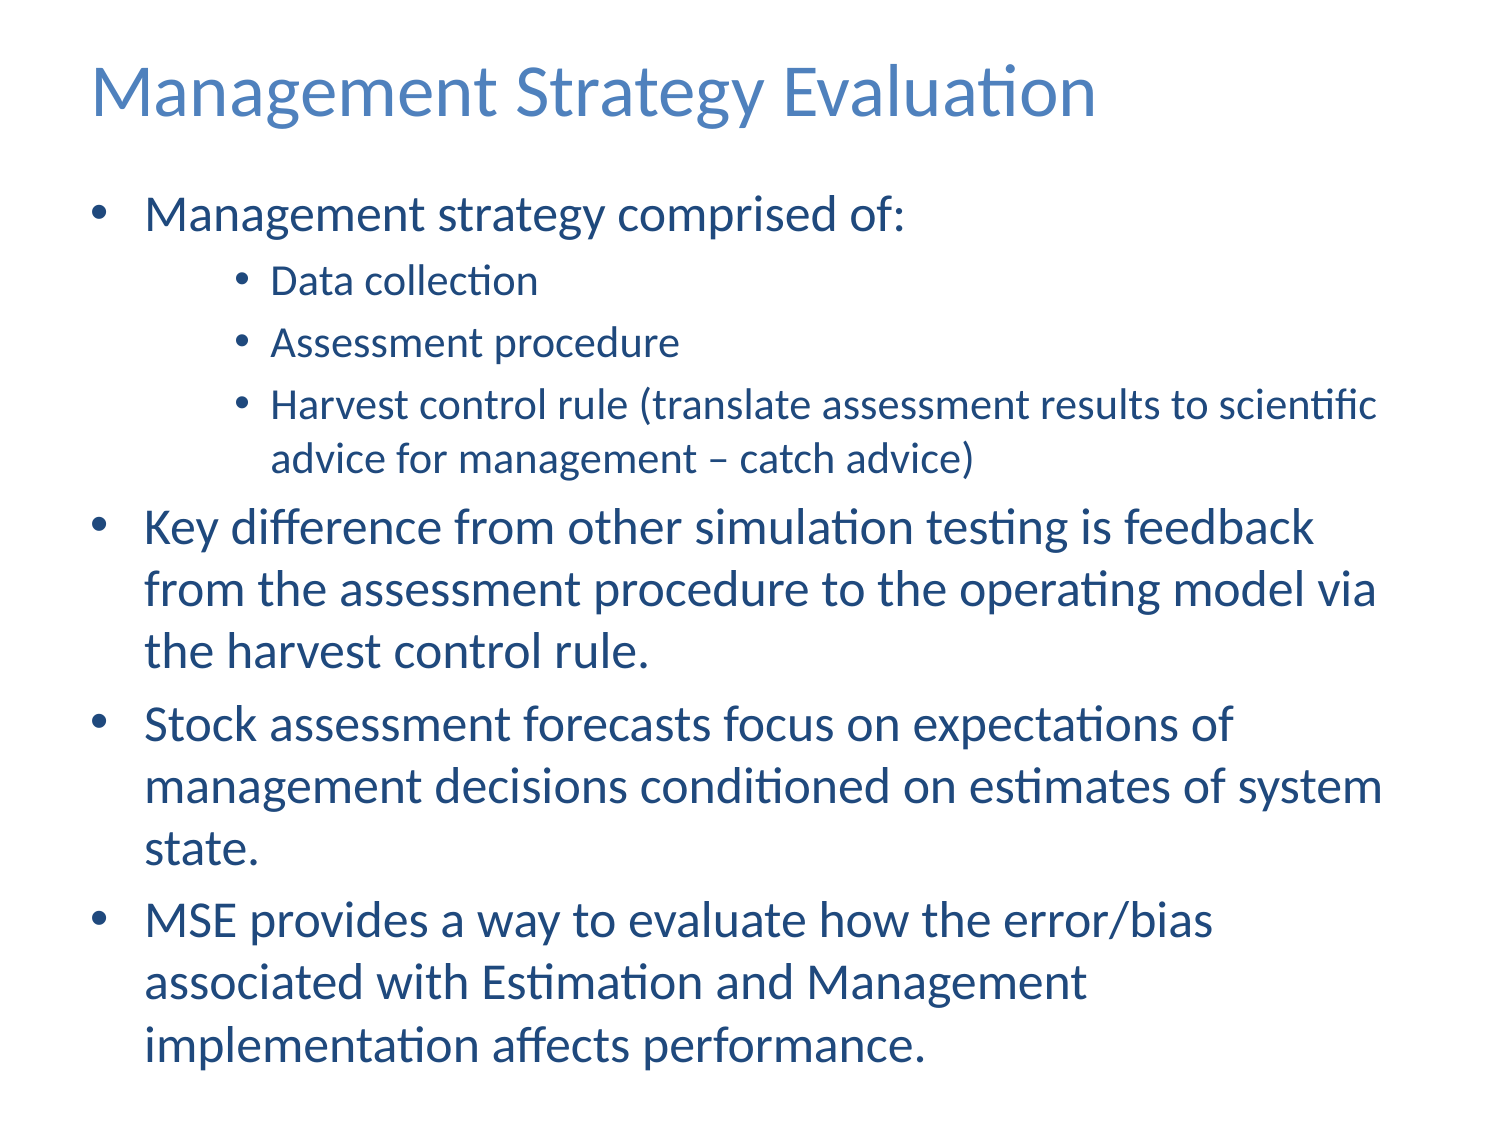

# Management Strategy Evaluation
Management strategy comprised of:
Data collection
Assessment procedure
Harvest control rule (translate assessment results to scientific advice for management – catch advice)
Key difference from other simulation testing is feedback from the assessment procedure to the operating model via the harvest control rule.
Stock assessment forecasts focus on expectations of management decisions conditioned on estimates of system state.
MSE provides a way to evaluate how the error/bias associated with Estimation and Management implementation affects performance.